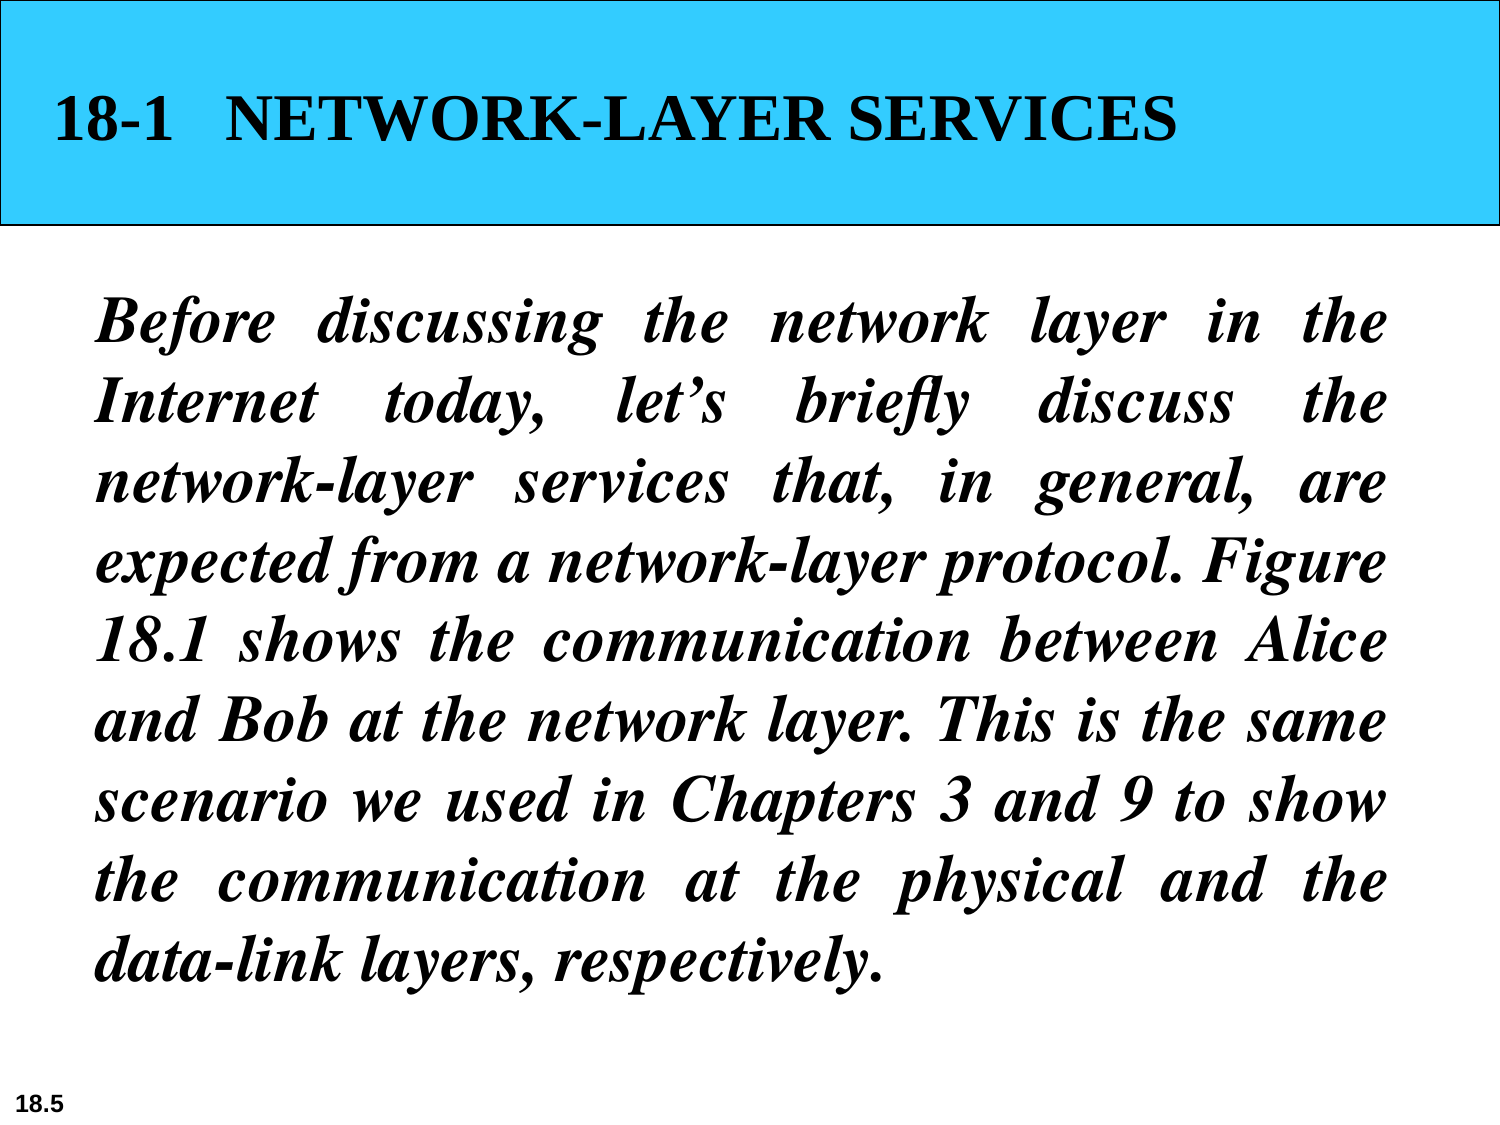

18-1   NETWORK-LAYER SERVICES

Before discussing the network layer in the Internet today, let’s briefly discuss the network-layer services that, in general, are expected from a network-layer protocol. Figure 18.1 shows the communication between Alice and Bob at the network layer. This is the same scenario we used in Chapters 3 and 9 to show the communication at the physical and the data-link layers, respectively.
18.5